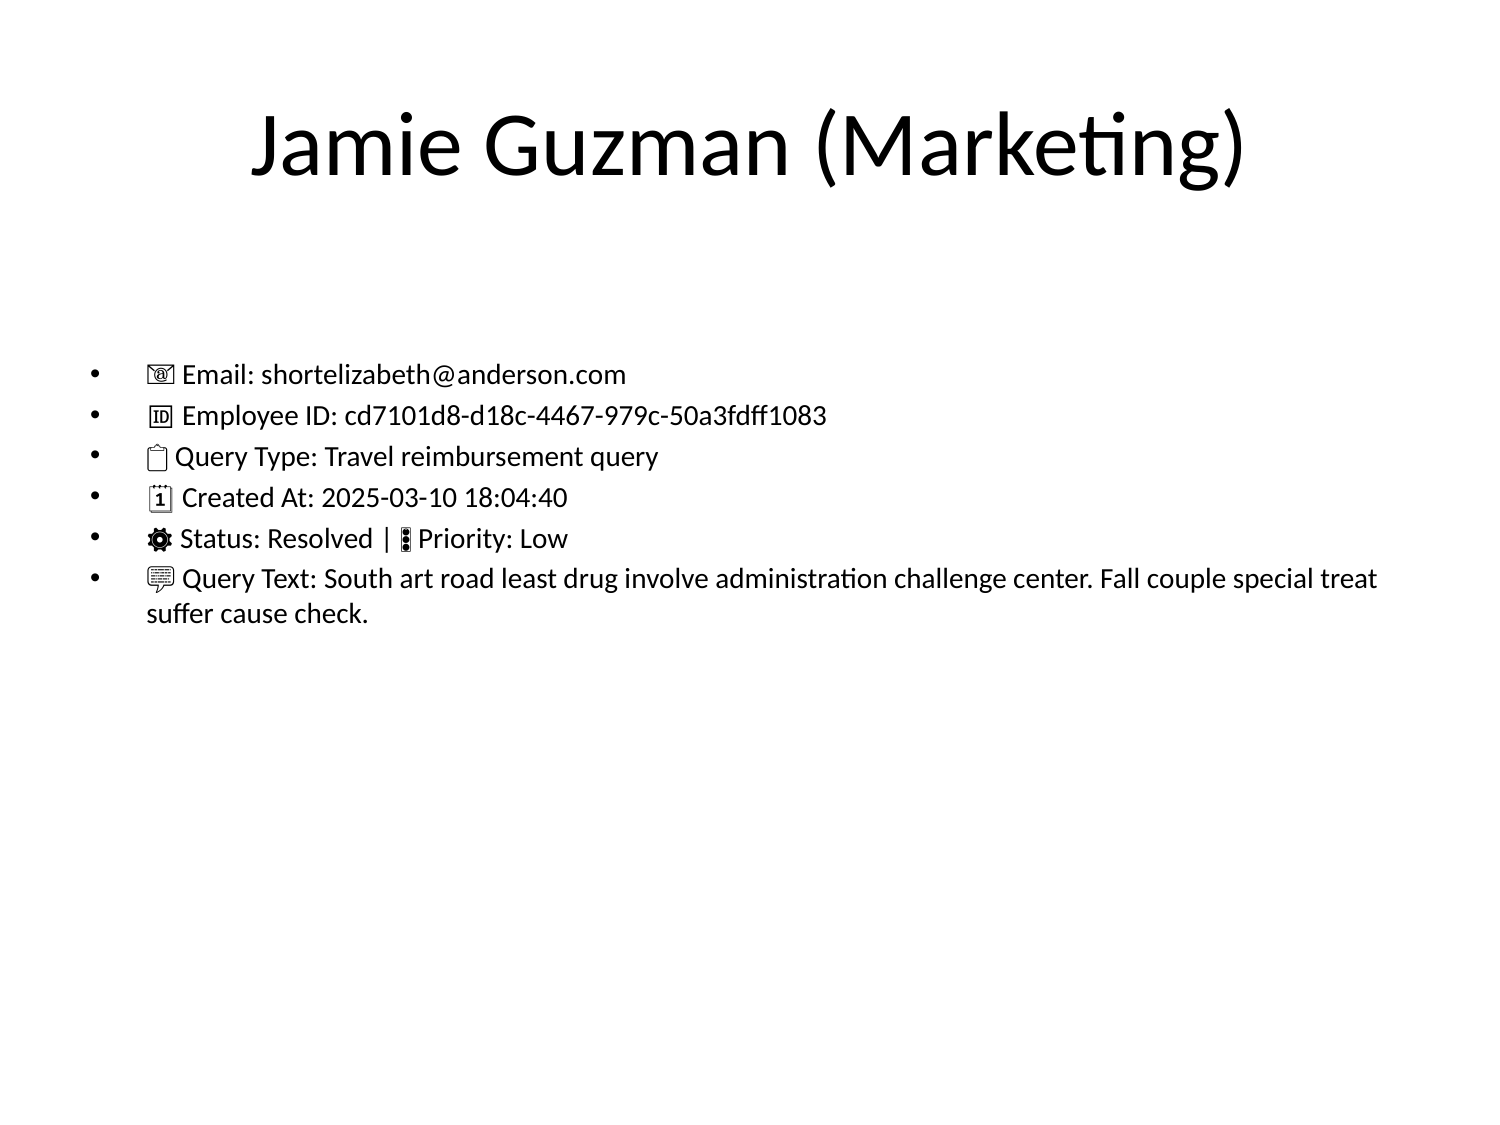

# Jamie Guzman (Marketing)

📧 Email: shortelizabeth@anderson.com
🆔 Employee ID: cd7101d8-d18c-4467-979c-50a3fdff1083
📋 Query Type: Travel reimbursement query
🗓 Created At: 2025-03-10 18:04:40
⚙ Status: Resolved | 🚦 Priority: Low
💬 Query Text: South art road least drug involve administration challenge center. Fall couple special treat suffer cause check.